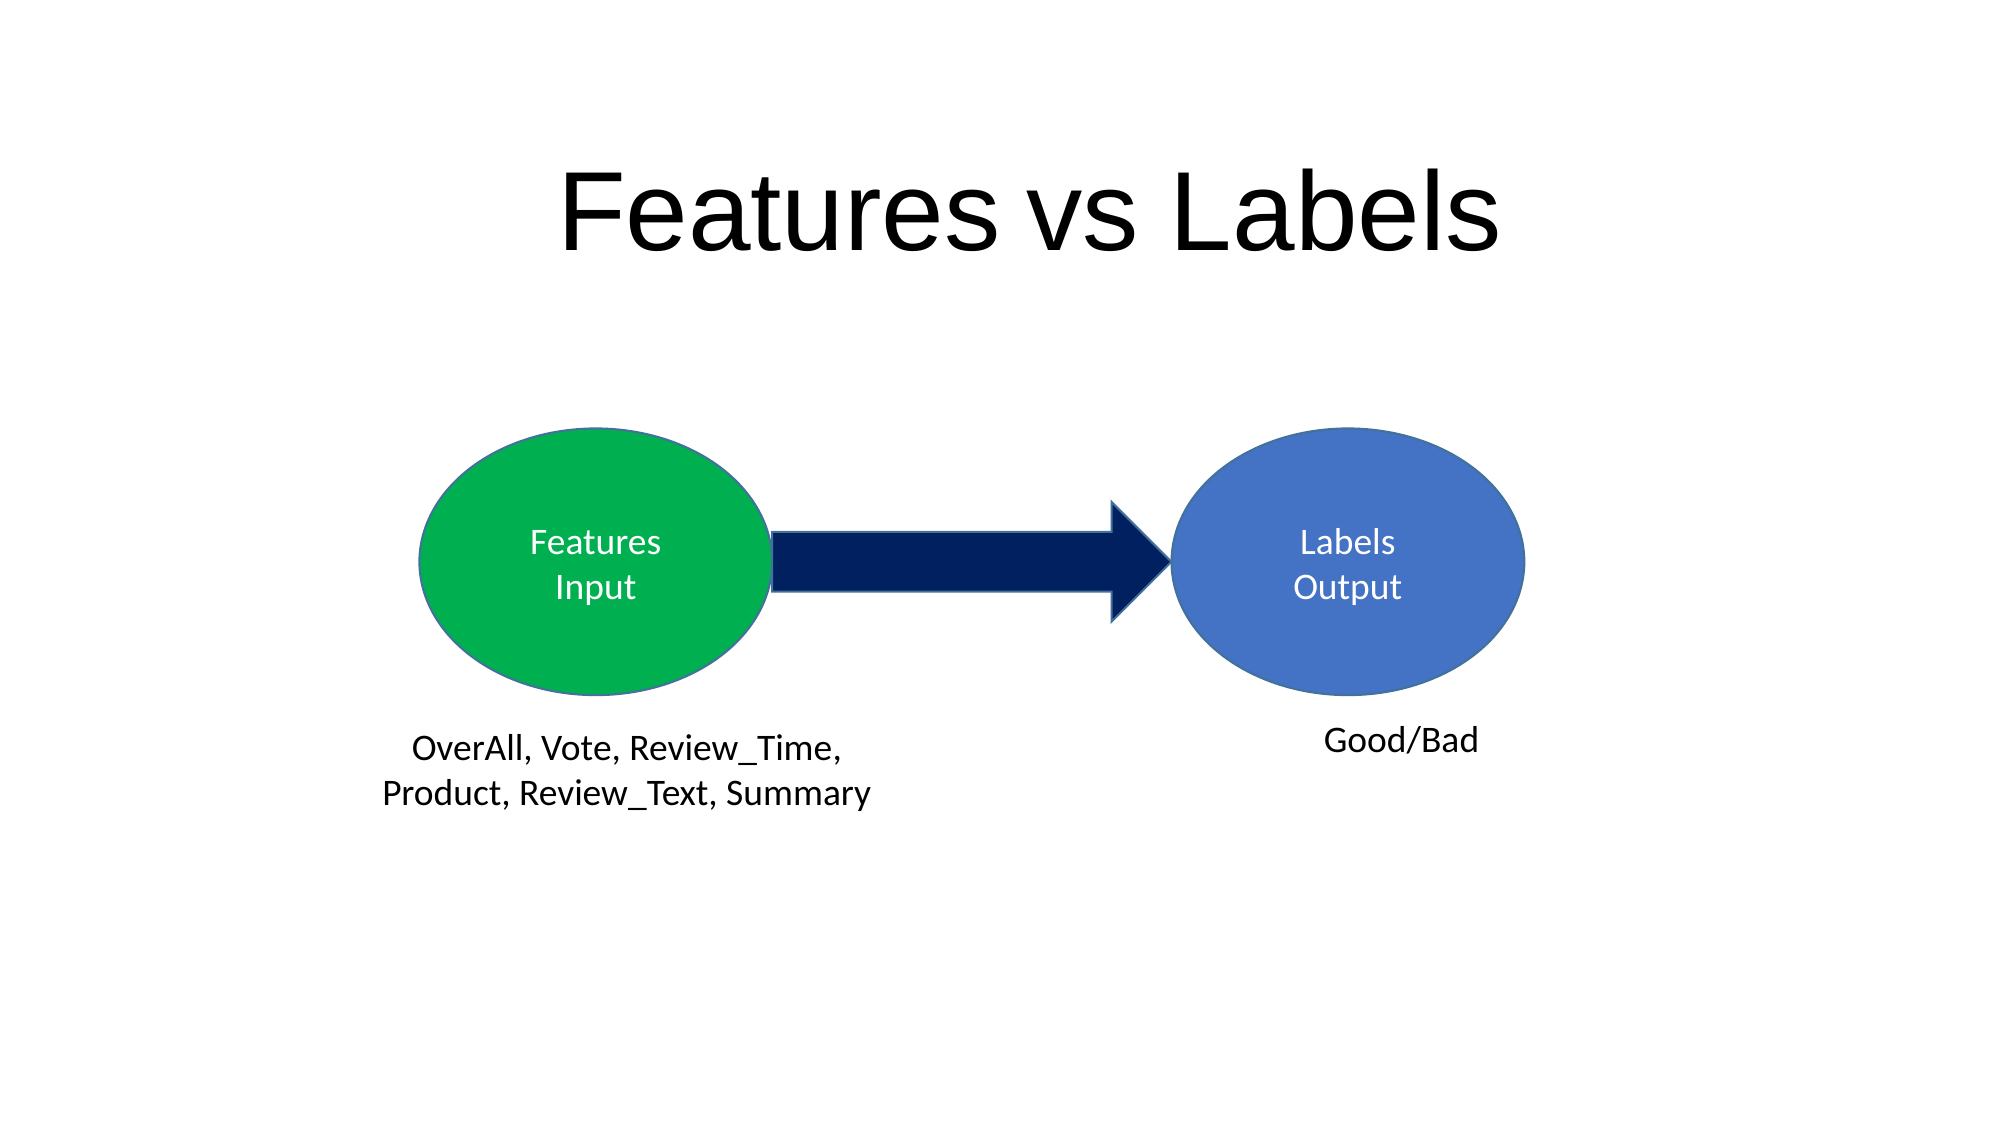

Features vs Labels
Enter Text
Features
Input
Labels
Output

Good/Bad
OverAll, Vote, Review_Time, Product, Review_Text, Summary